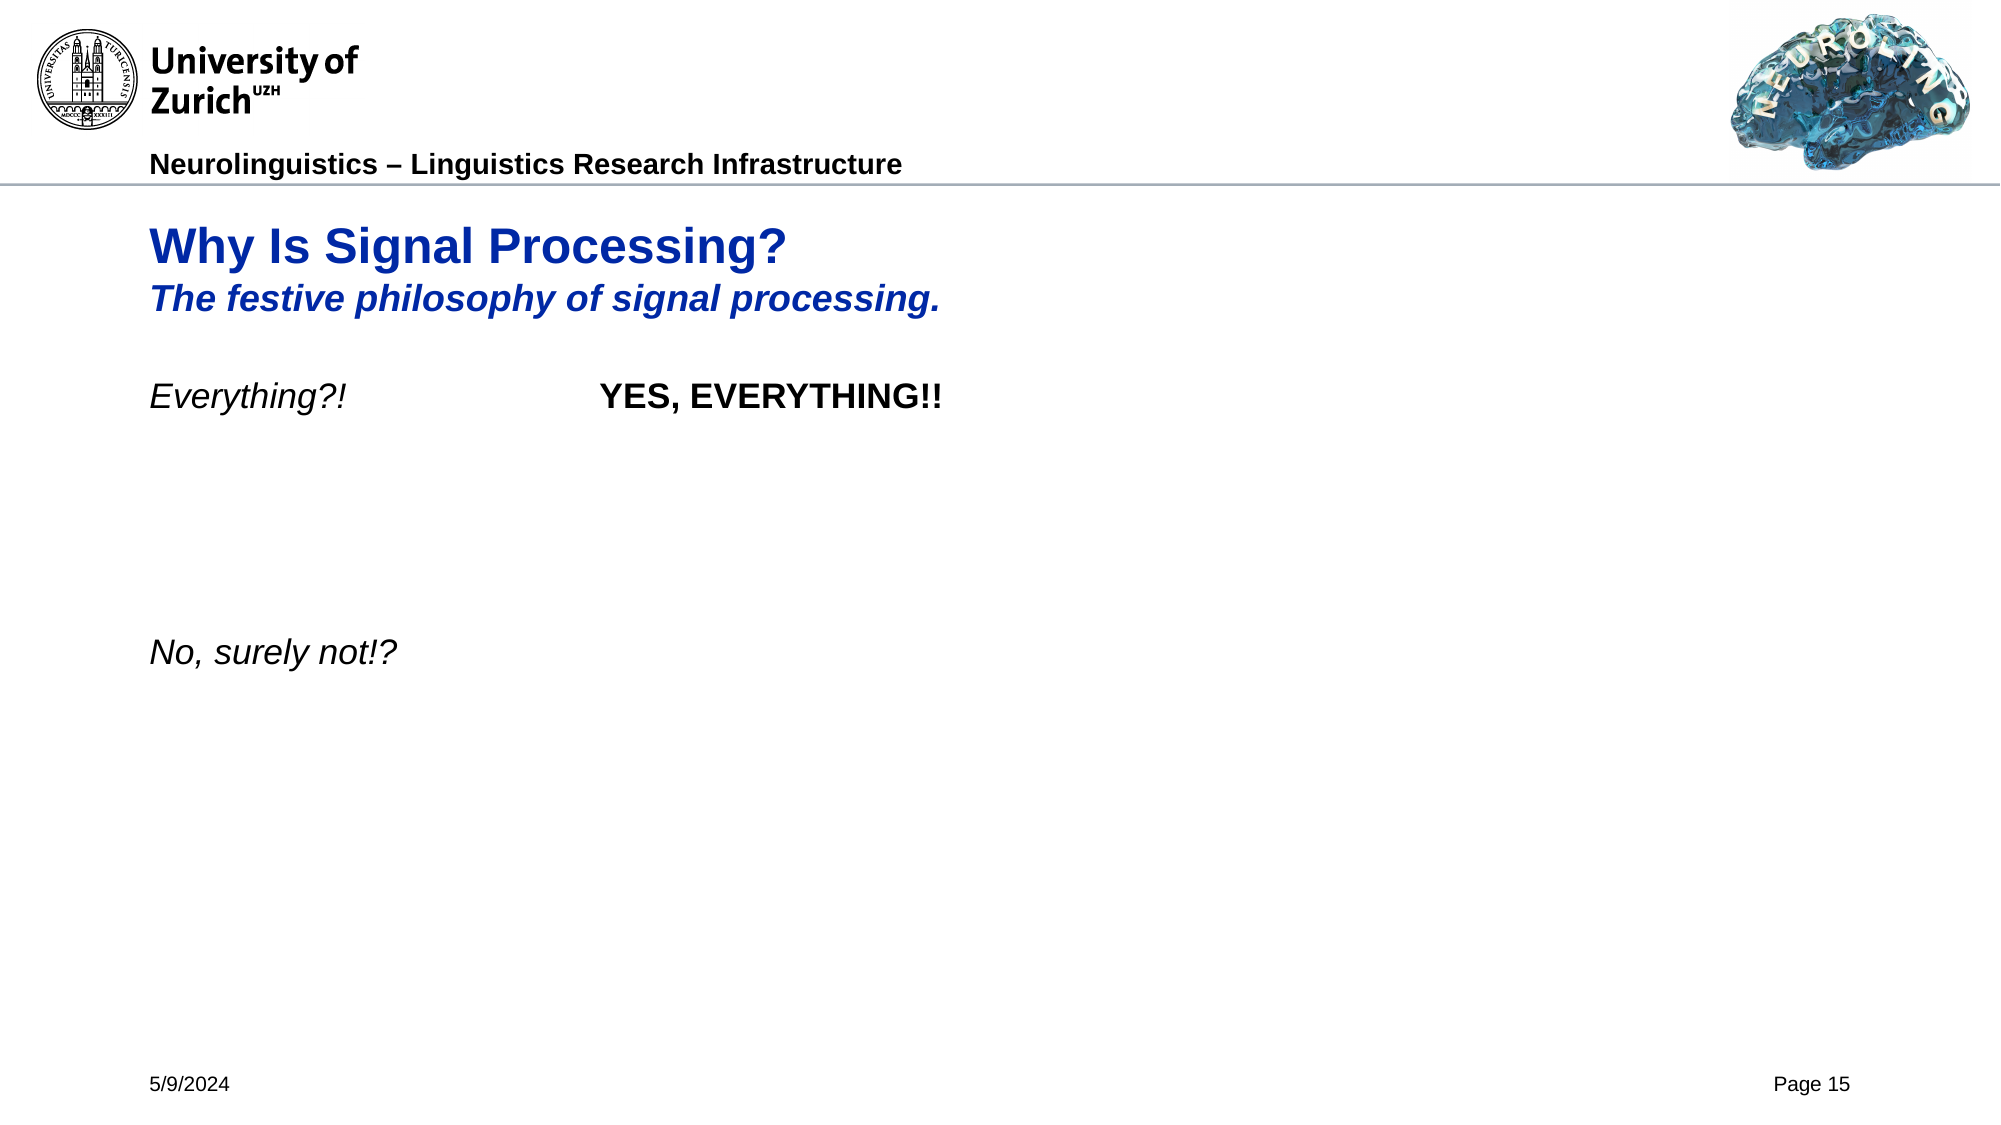

# Why Is Signal Processing? The festive philosophy of signal processing.
Everything?!		YES, EVERYTHING!!
No, surely not!?

5/9/2024
Page 15